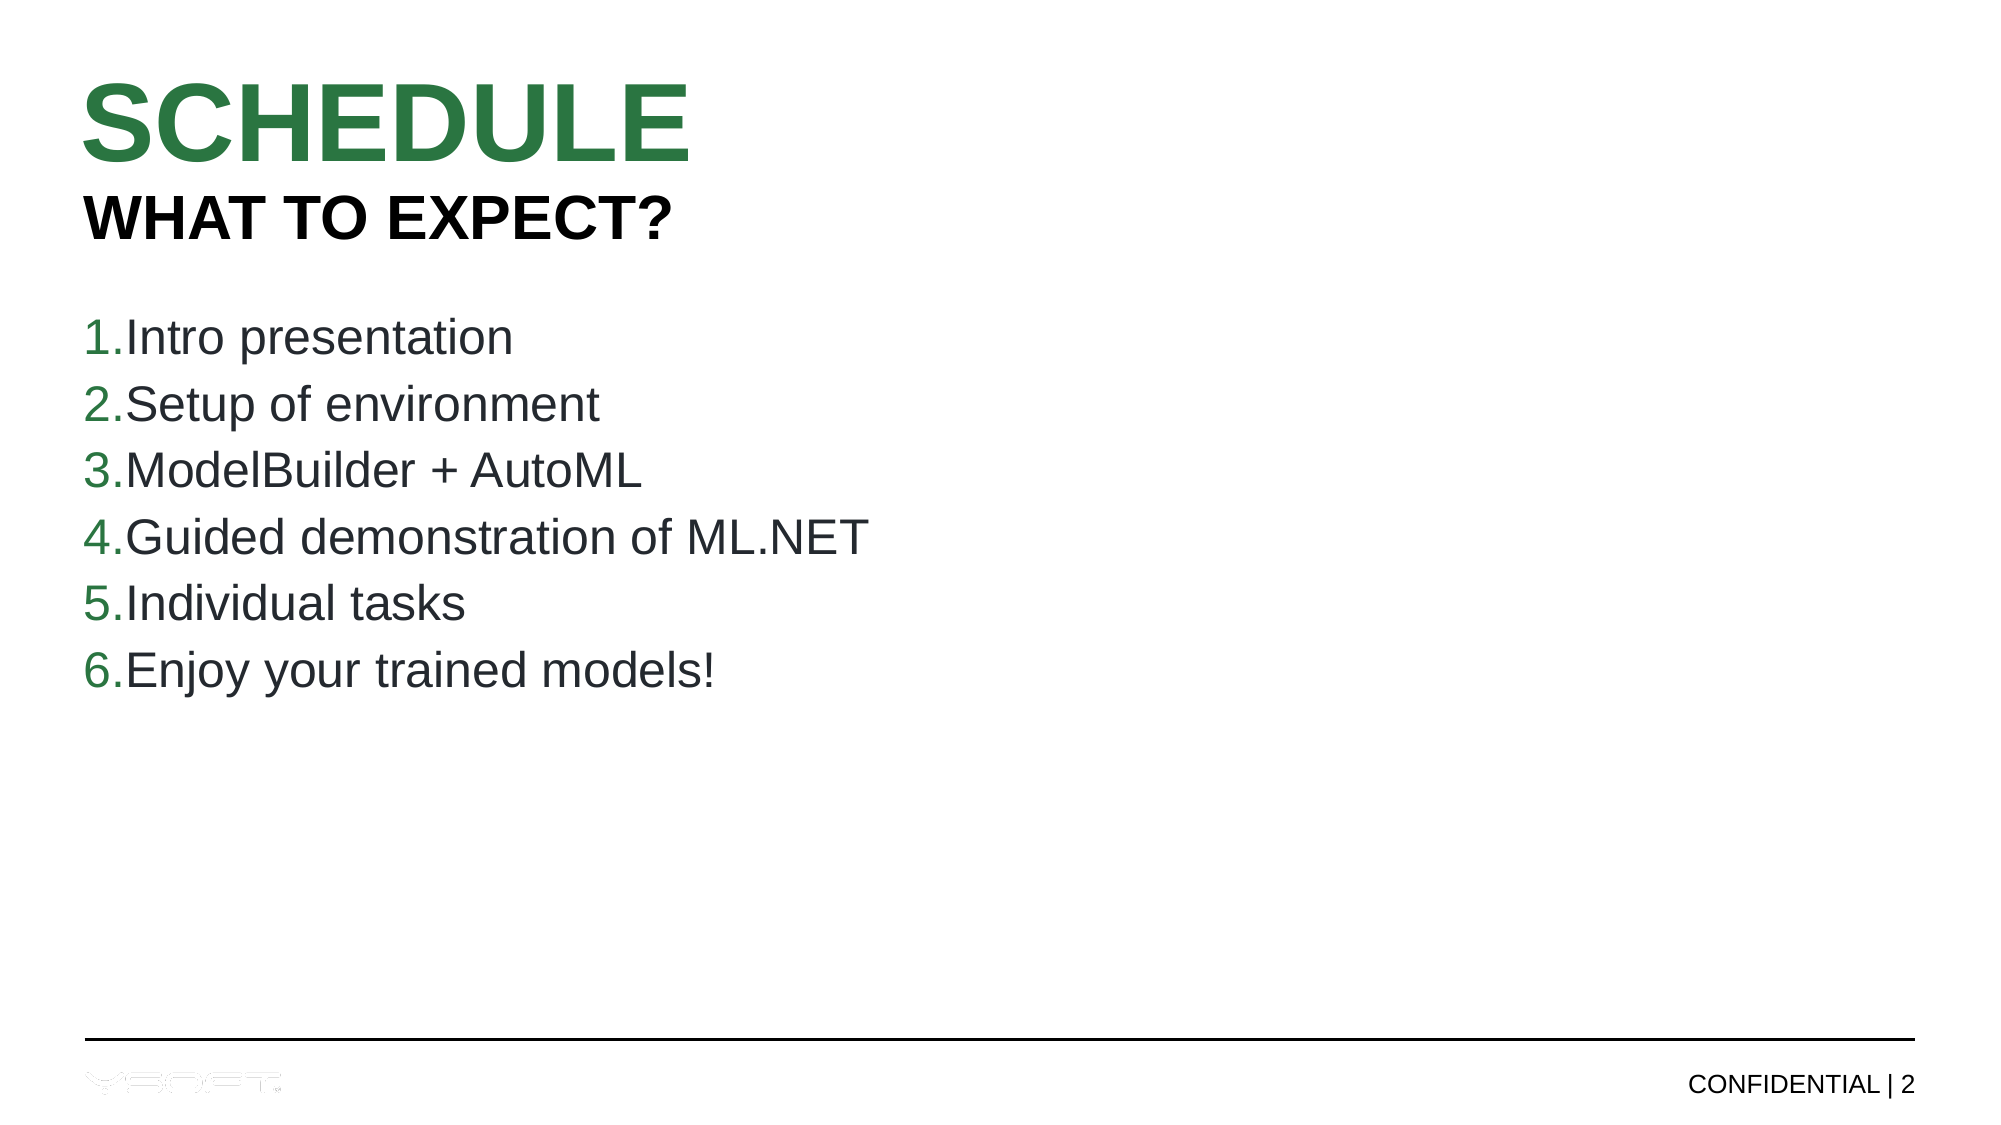

# Schedule
What to expect?
Intro presentation
Setup of environment
ModelBuilder + AutoML
Guided demonstration of ML.NET
Individual tasks
Enjoy your trained models!